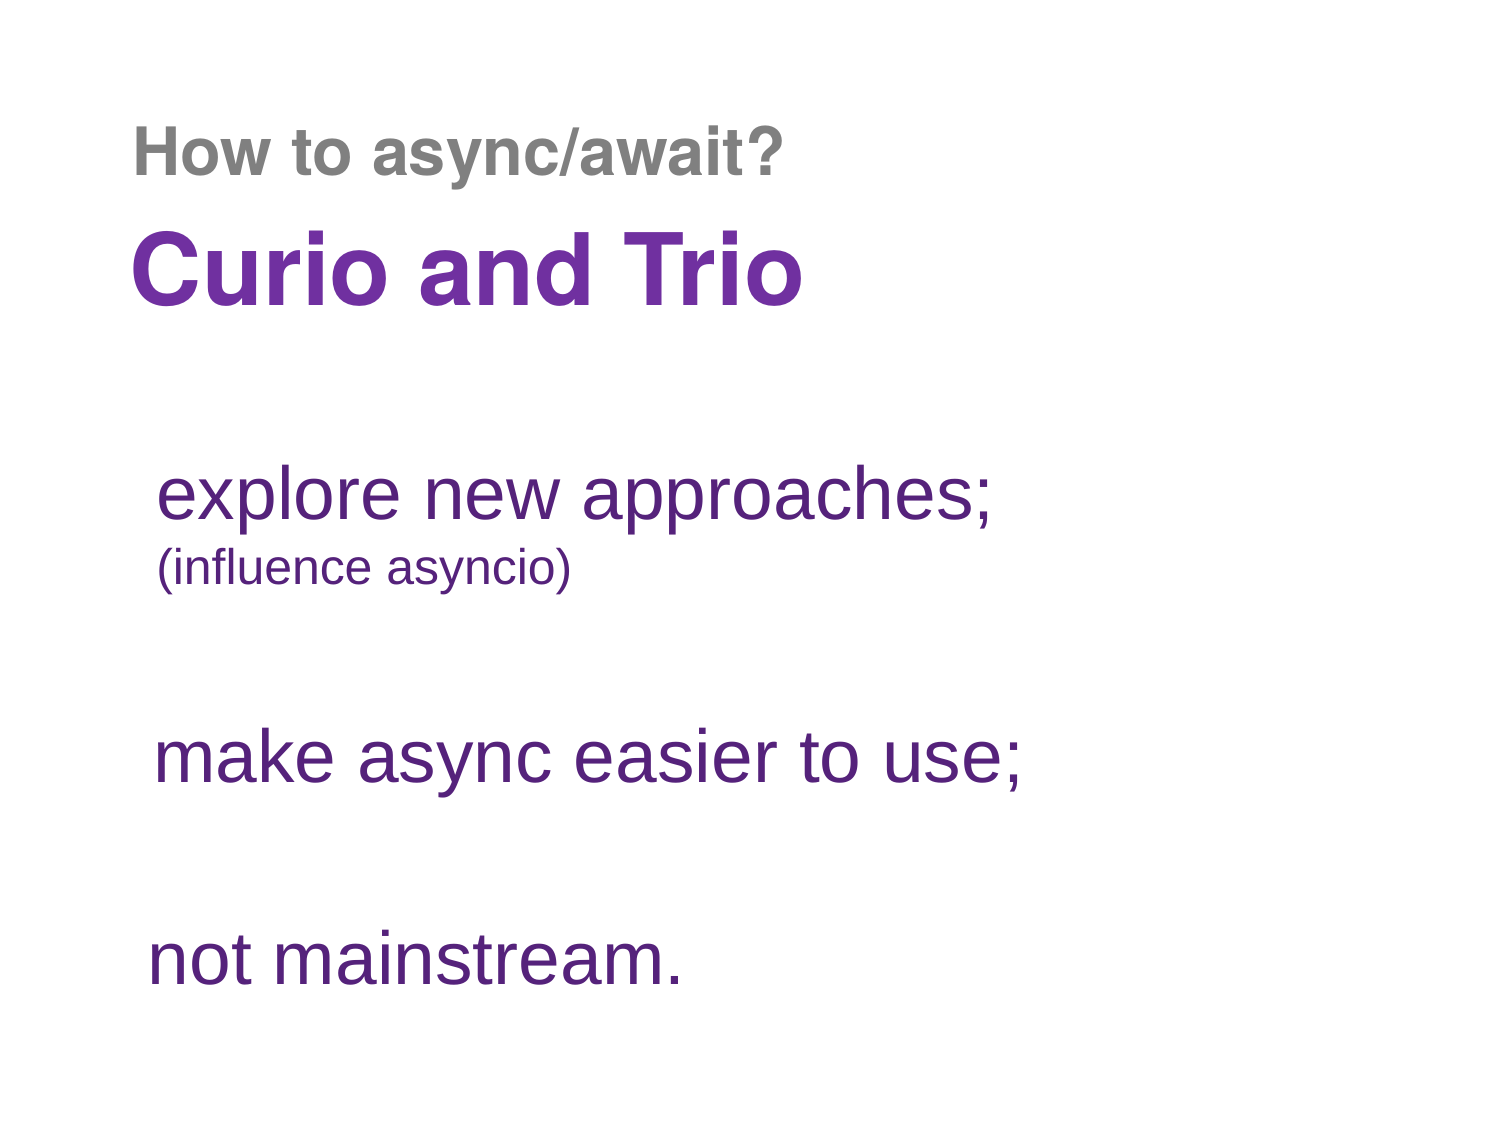

How to async/await?
Curio and Trio
explore new approaches;
(influence asyncio)
make async easier to use;
not mainstream.